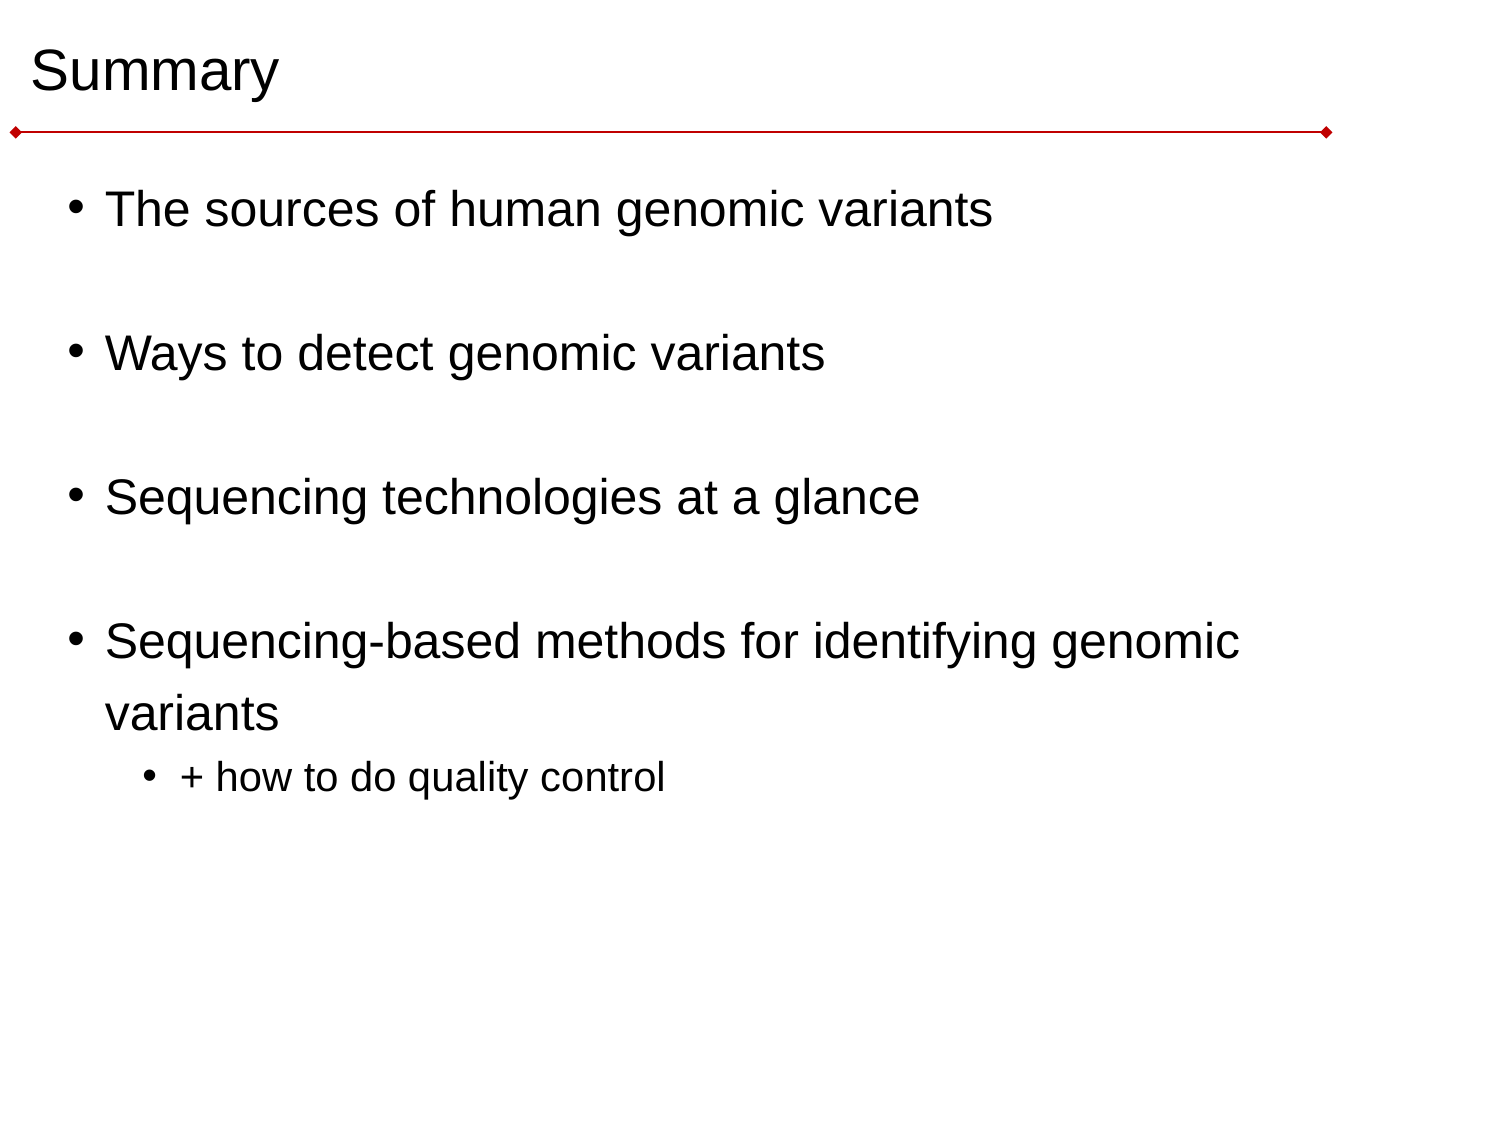

# Summary
The sources of human genomic variants

Ways to detect genomic variants

Sequencing technologies at a glance

Sequencing-based methods for identifying genomic variants
+ how to do quality control